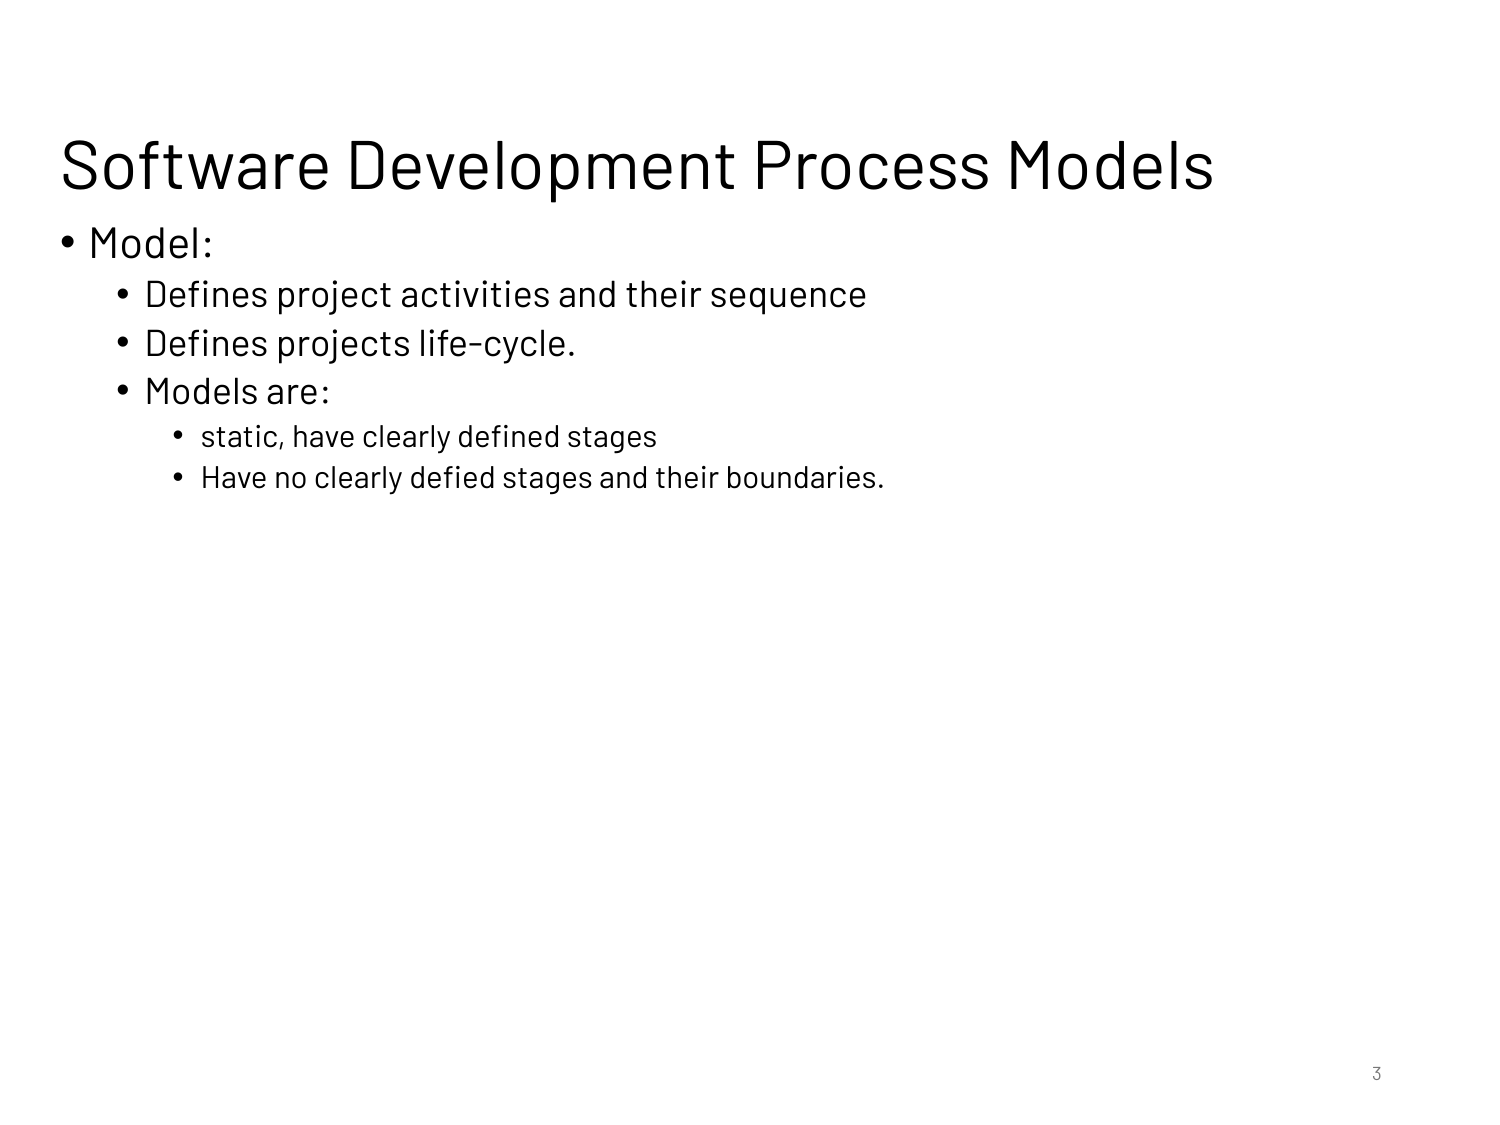

# Software Development Process Models
Model:
Defines project activities and their sequence
Defines projects life-cycle.
Models are:
static, have clearly defined stages
Have no clearly defied stages and their boundaries.
3